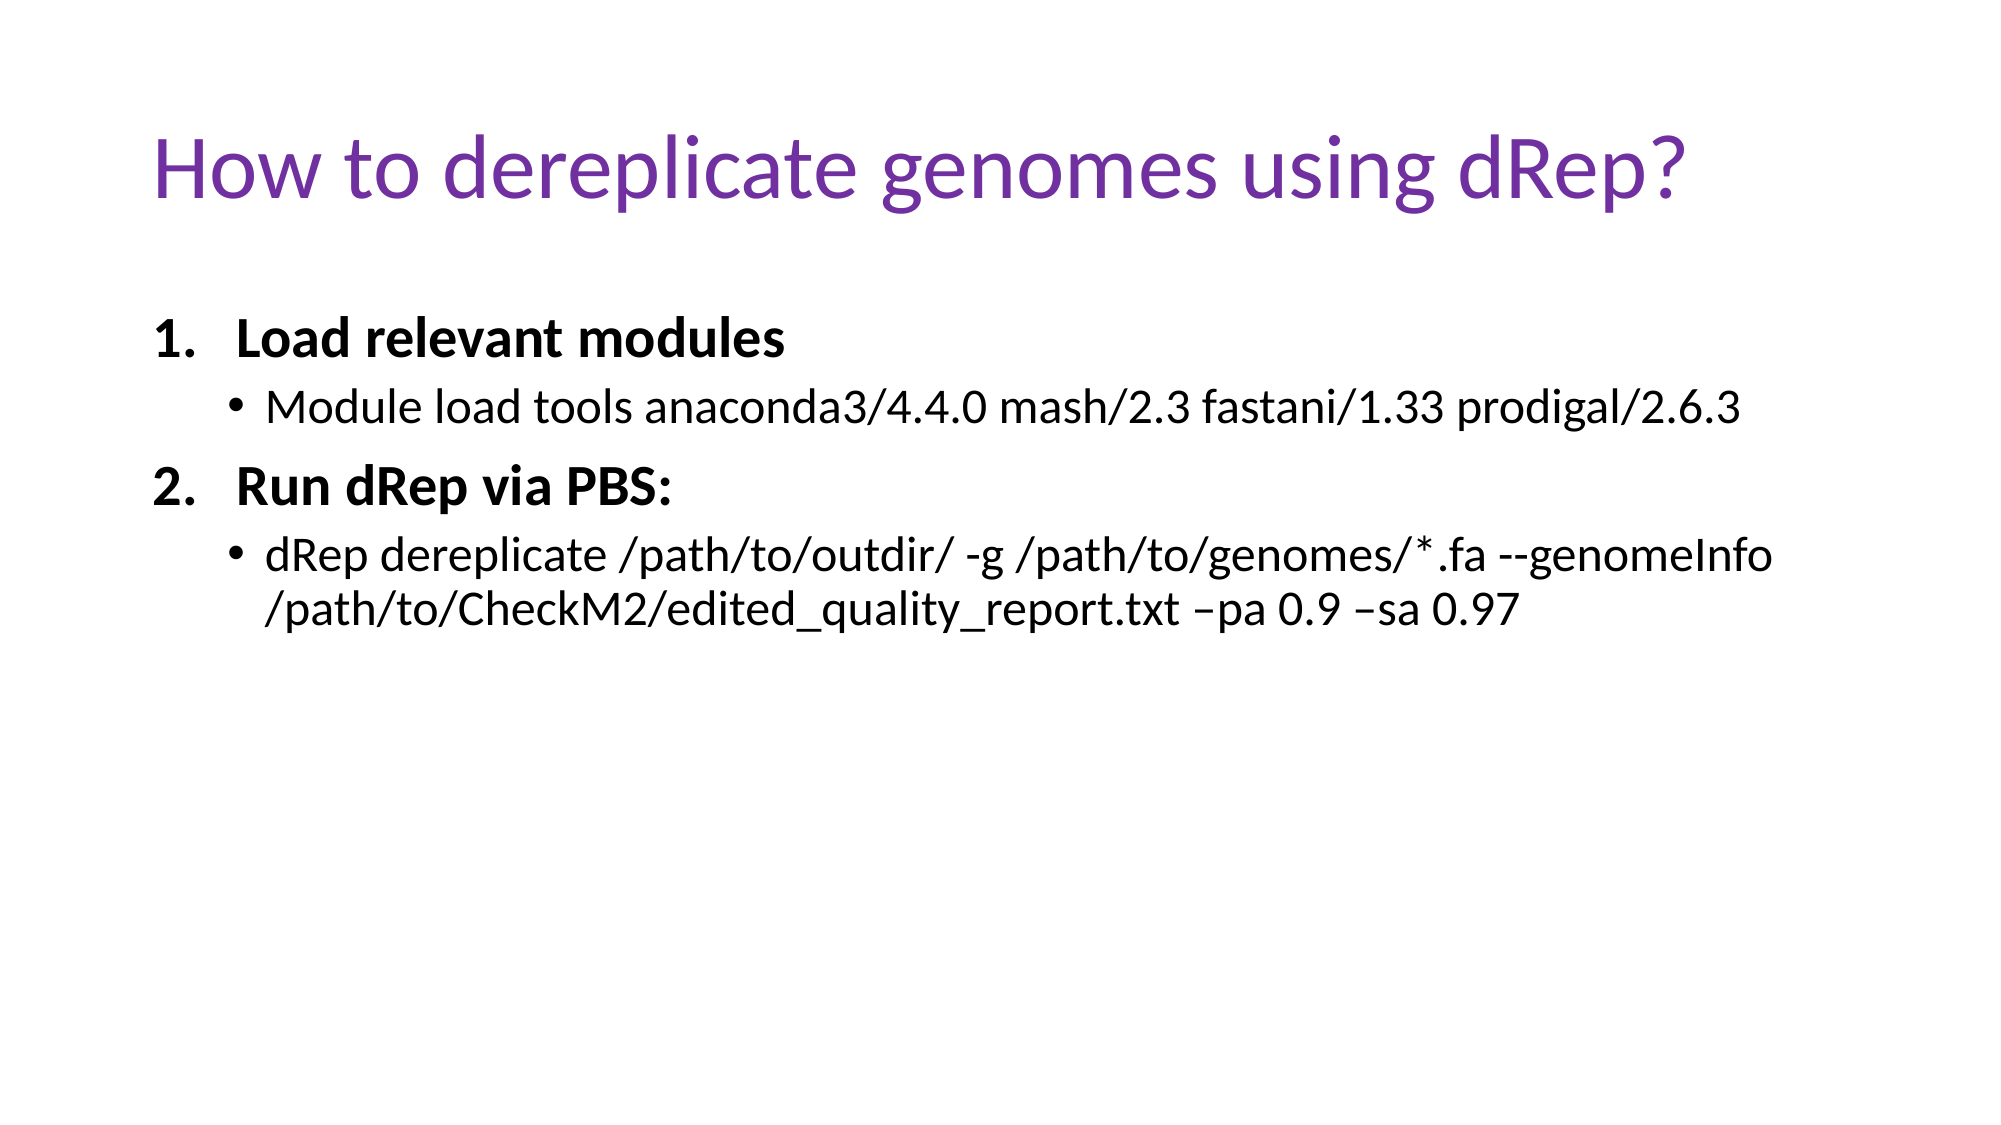

# How to dereplicate genomes using dRep?
Load relevant modules
Module load tools anaconda3/4.4.0 mash/2.3 fastani/1.33 prodigal/2.6.3
Run dRep via PBS:
dRep dereplicate /path/to/outdir/ -g /path/to/genomes/*.fa --genomeInfo /path/to/CheckM2/edited_quality_report.txt –pa 0.9 –sa 0.97